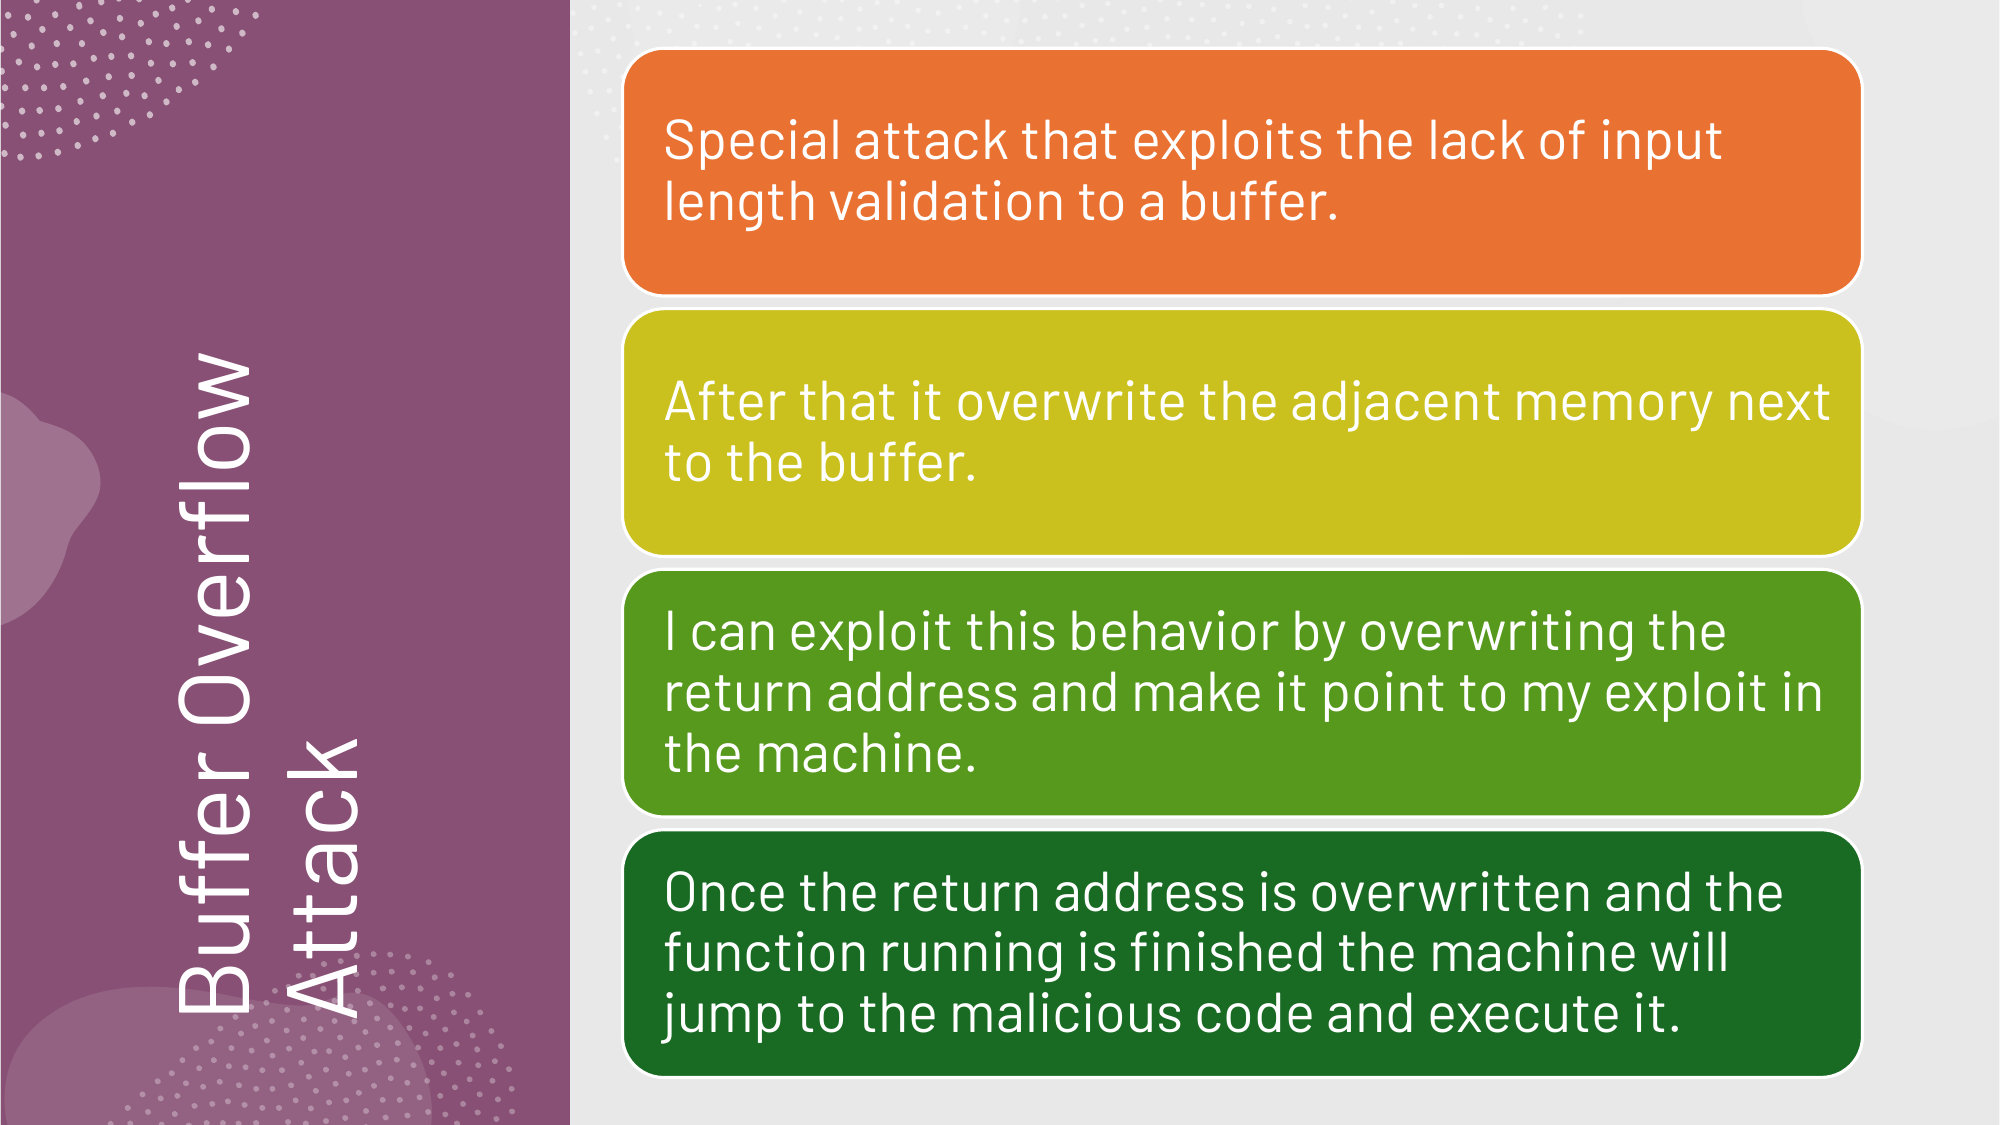

Special attack that exploits the lack of input length validation to a buffer.
After that it overwrite the adjacent memory next to the buffer.
I can exploit this behavior by overwriting the return address and make it point to my exploit in the machine.
Once the return address is overwritten and the function running is finished the machine will jump to the malicious code and execute it.
# Buffer Overflow Attack